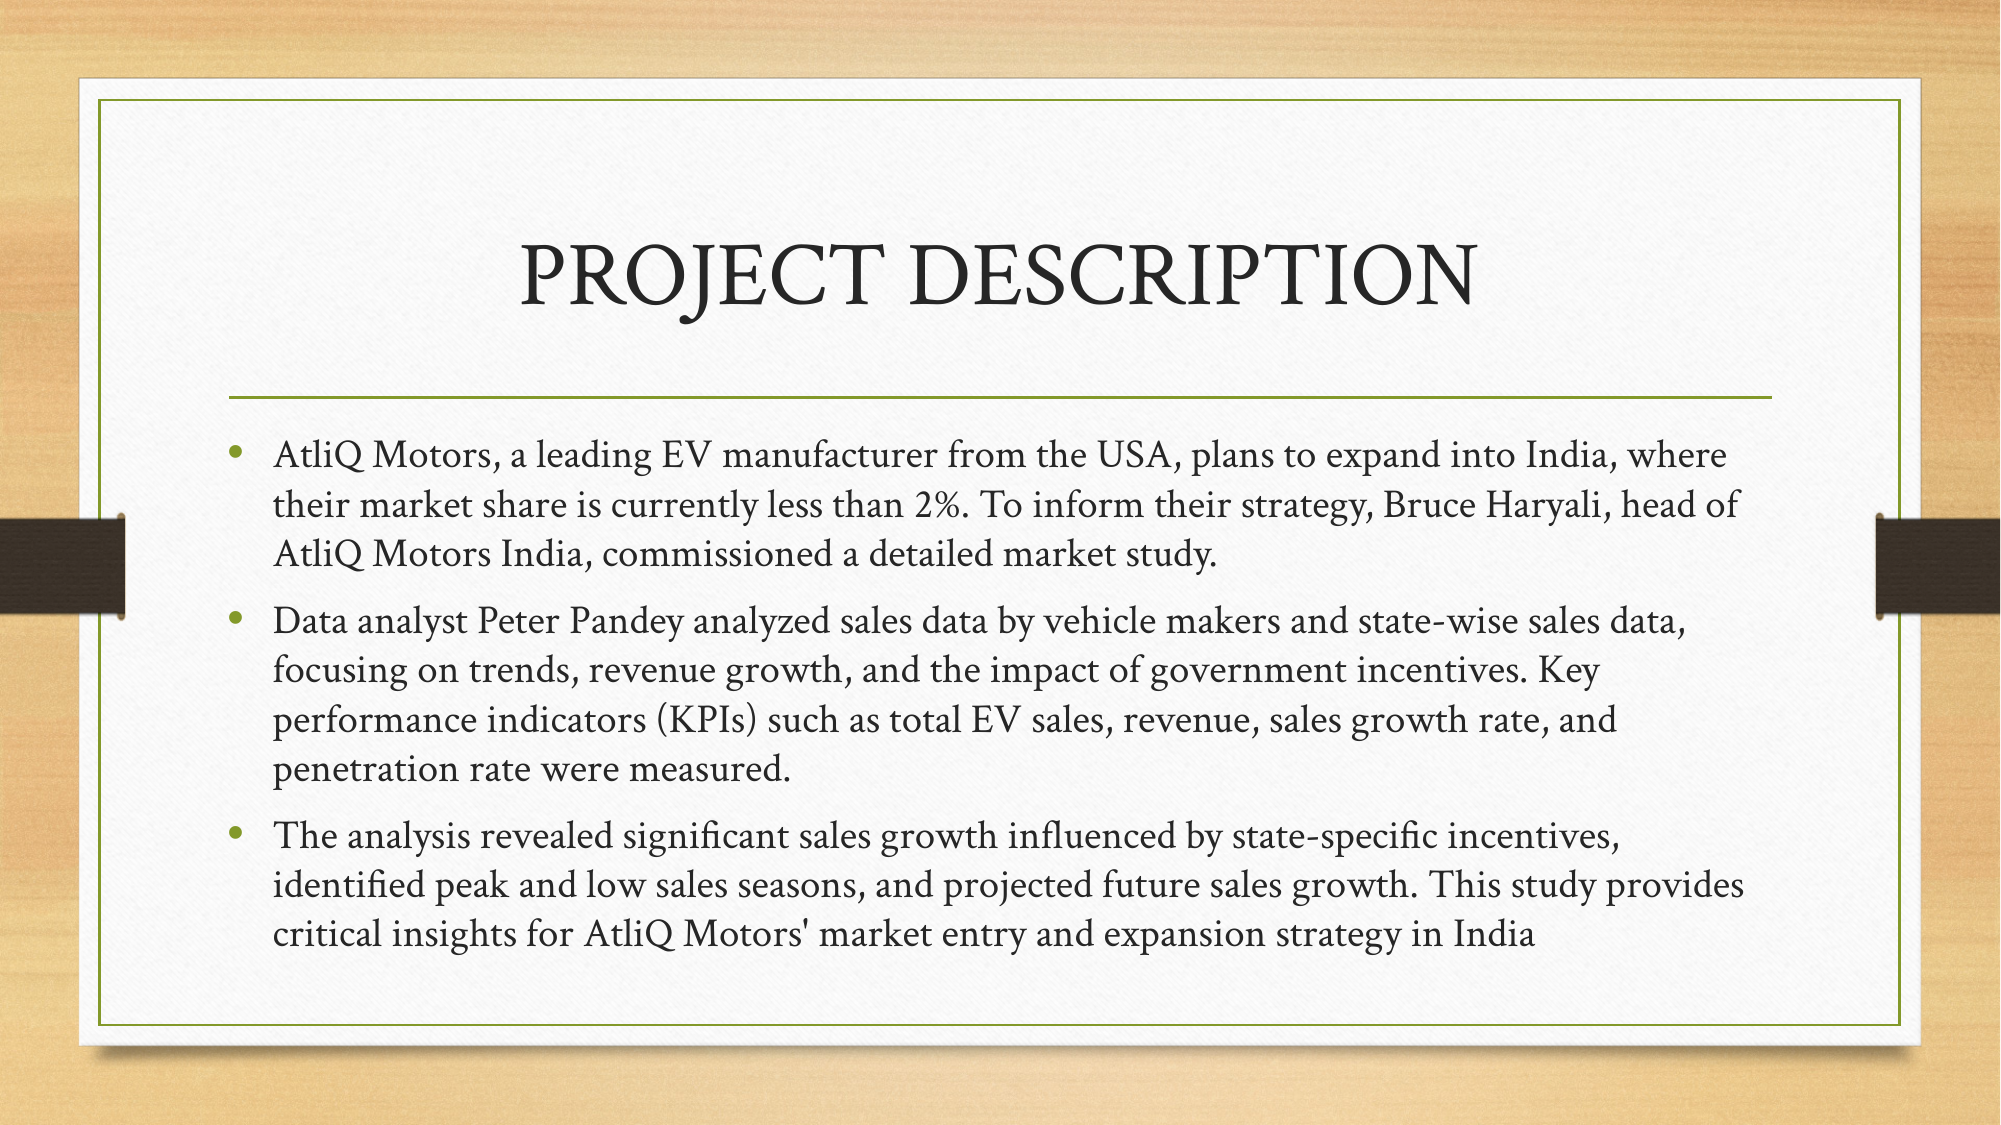

# PROJECT DESCRIPTION
AtliQ Motors, a leading EV manufacturer from the USA, plans to expand into India, where their market share is currently less than 2%. To inform their strategy, Bruce Haryali, head of AtliQ Motors India, commissioned a detailed market study.
Data analyst Peter Pandey analyzed sales data by vehicle makers and state-wise sales data, focusing on trends, revenue growth, and the impact of government incentives. Key performance indicators (KPIs) such as total EV sales, revenue, sales growth rate, and penetration rate were measured.
The analysis revealed significant sales growth influenced by state-specific incentives, identified peak and low sales seasons, and projected future sales growth. This study provides critical insights for AtliQ Motors' market entry and expansion strategy in India